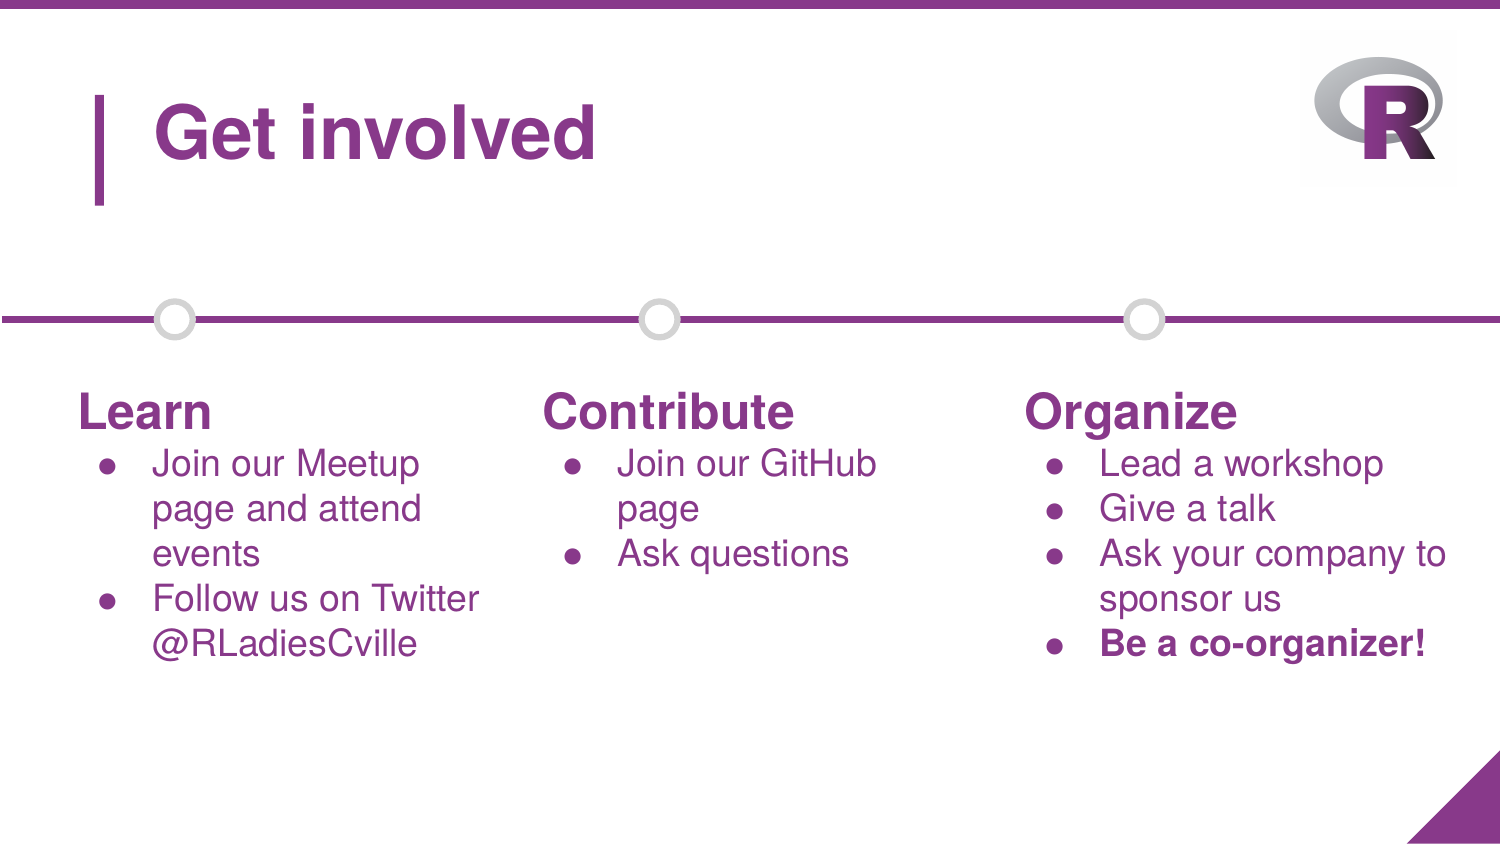

# Get involved

Learn
Join our Meetup page and attend events
Follow us on Twitter @RLadiesCville
Contribute
Join our GitHub page
Ask questions
Organize
Lead a workshop
Give a talk
Ask your company to sponsor us
Be a co-organizer!